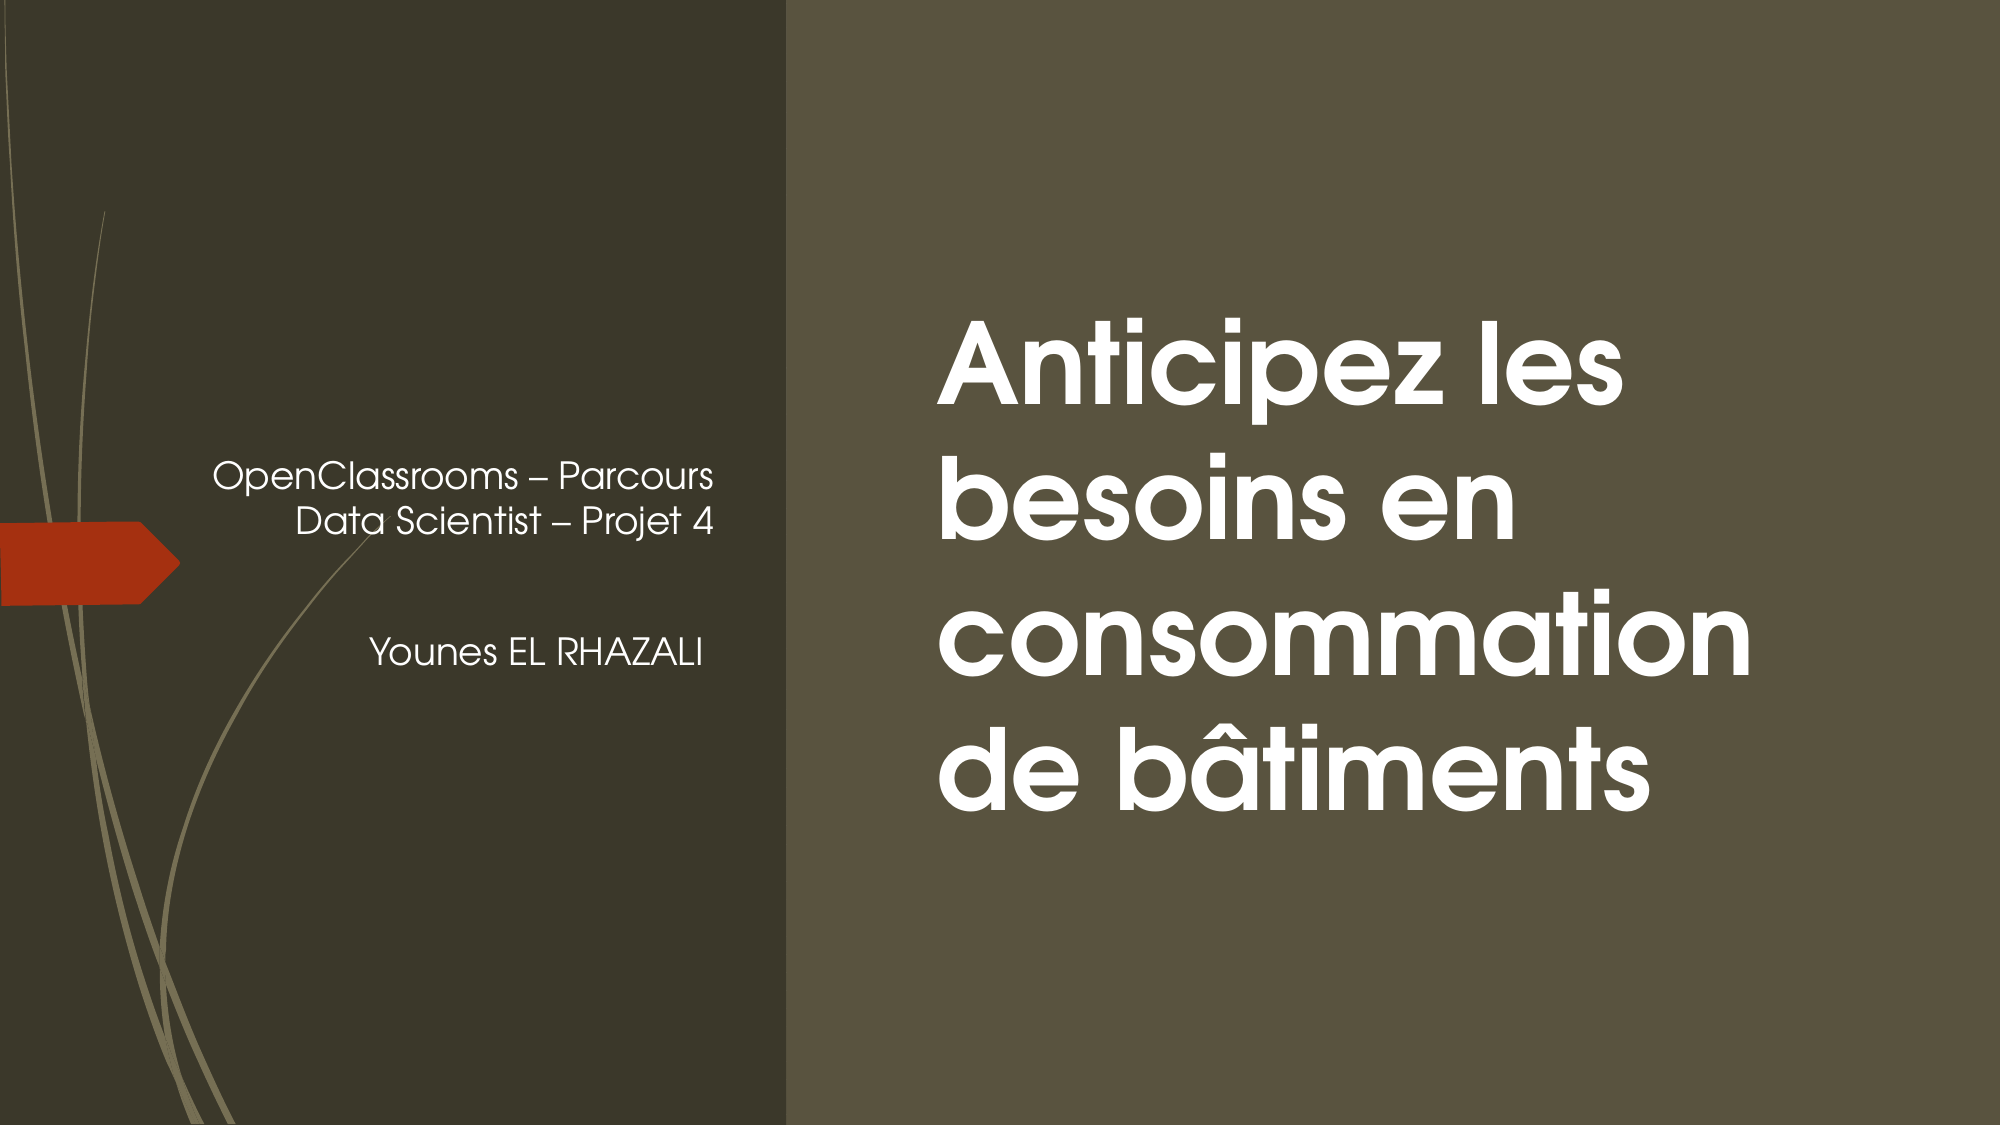

OpenClassrooms – Parcours Data Scientist – Projet 4

Younes EL RHAZALI
# Anticipez les besoins en consommation de bâtiments